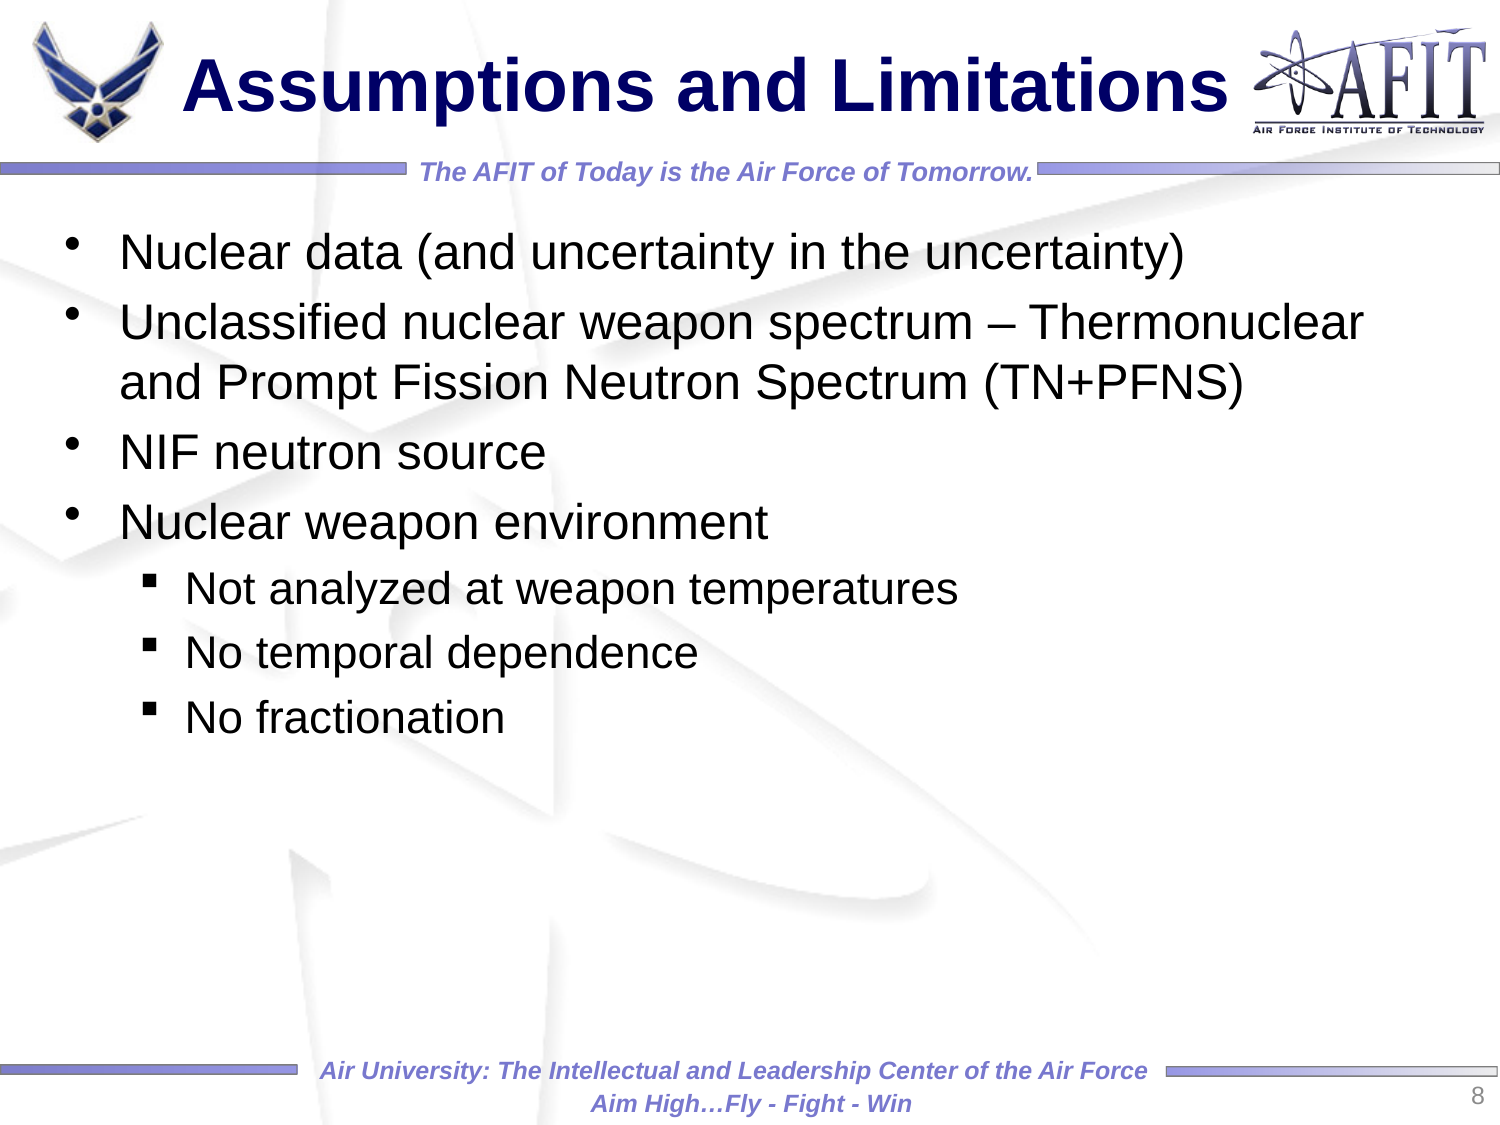

# Assumptions and Limitations
Nuclear data (and uncertainty in the uncertainty)
Unclassified nuclear weapon spectrum – Thermonuclear and Prompt Fission Neutron Spectrum (TN+PFNS)
NIF neutron source
Nuclear weapon environment
Not analyzed at weapon temperatures
No temporal dependence
No fractionation
8